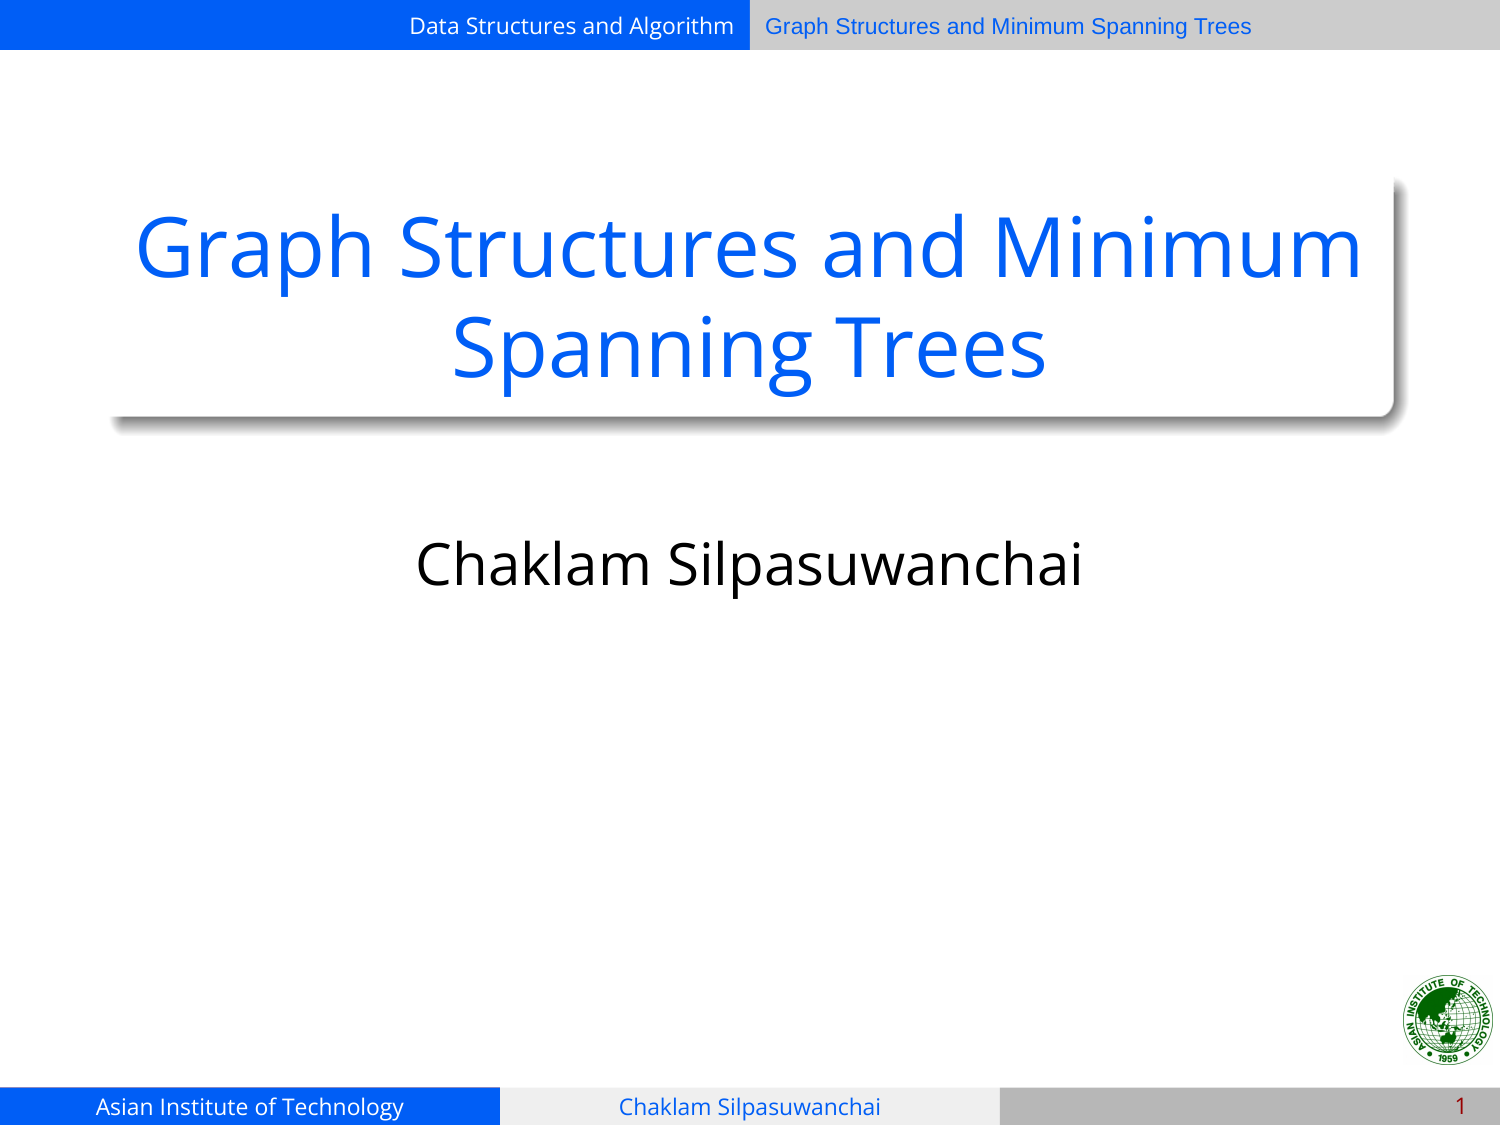

# Graph Structures and Minimum Spanning Trees
Chaklam Silpasuwanchai
1